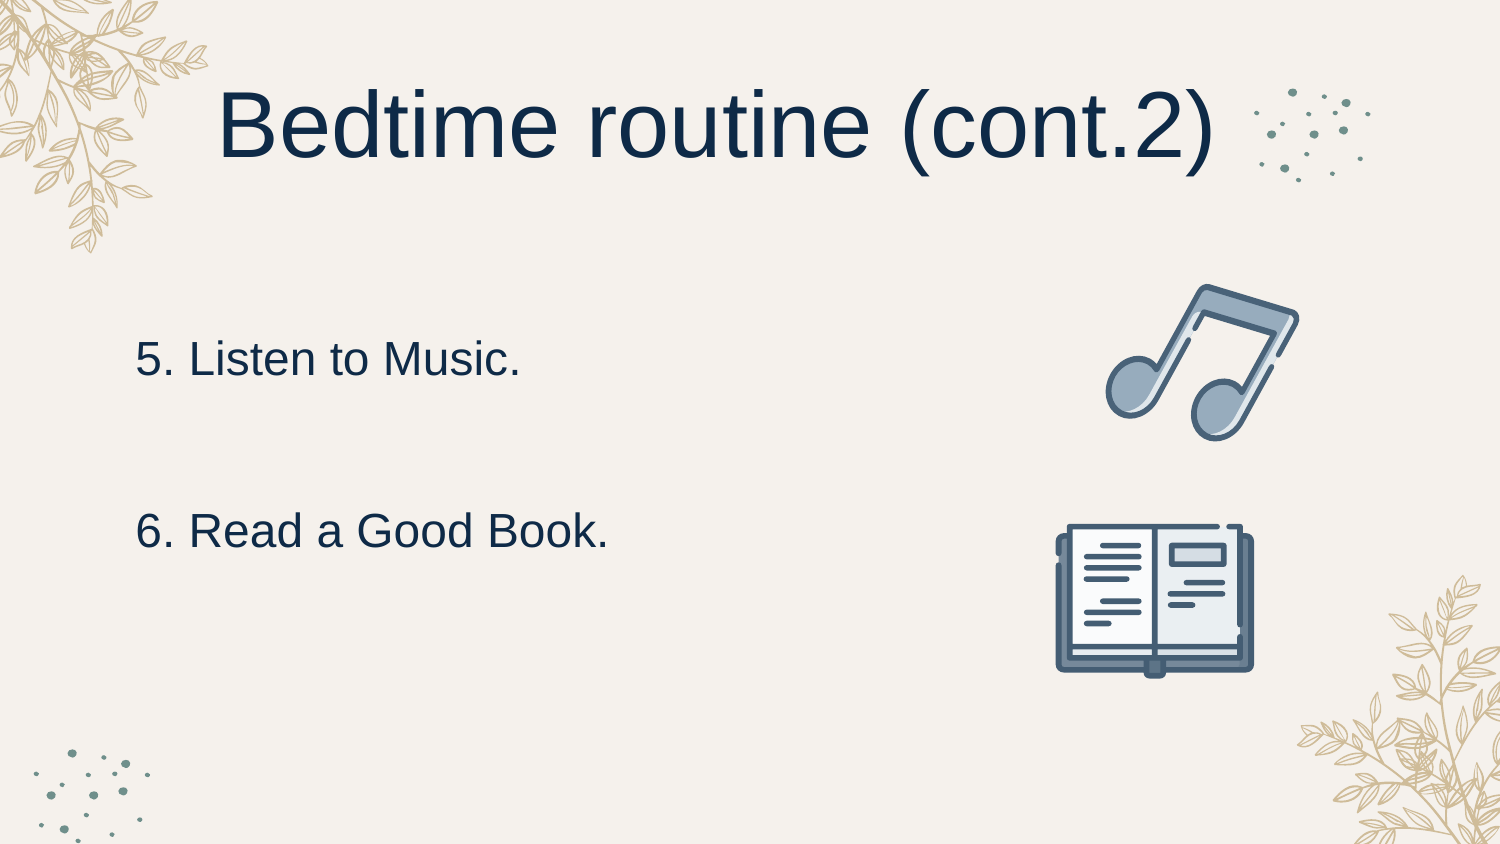

# Bedtime routine (cont.2)

5. Listen to Music.

6. Read a Good Book.​